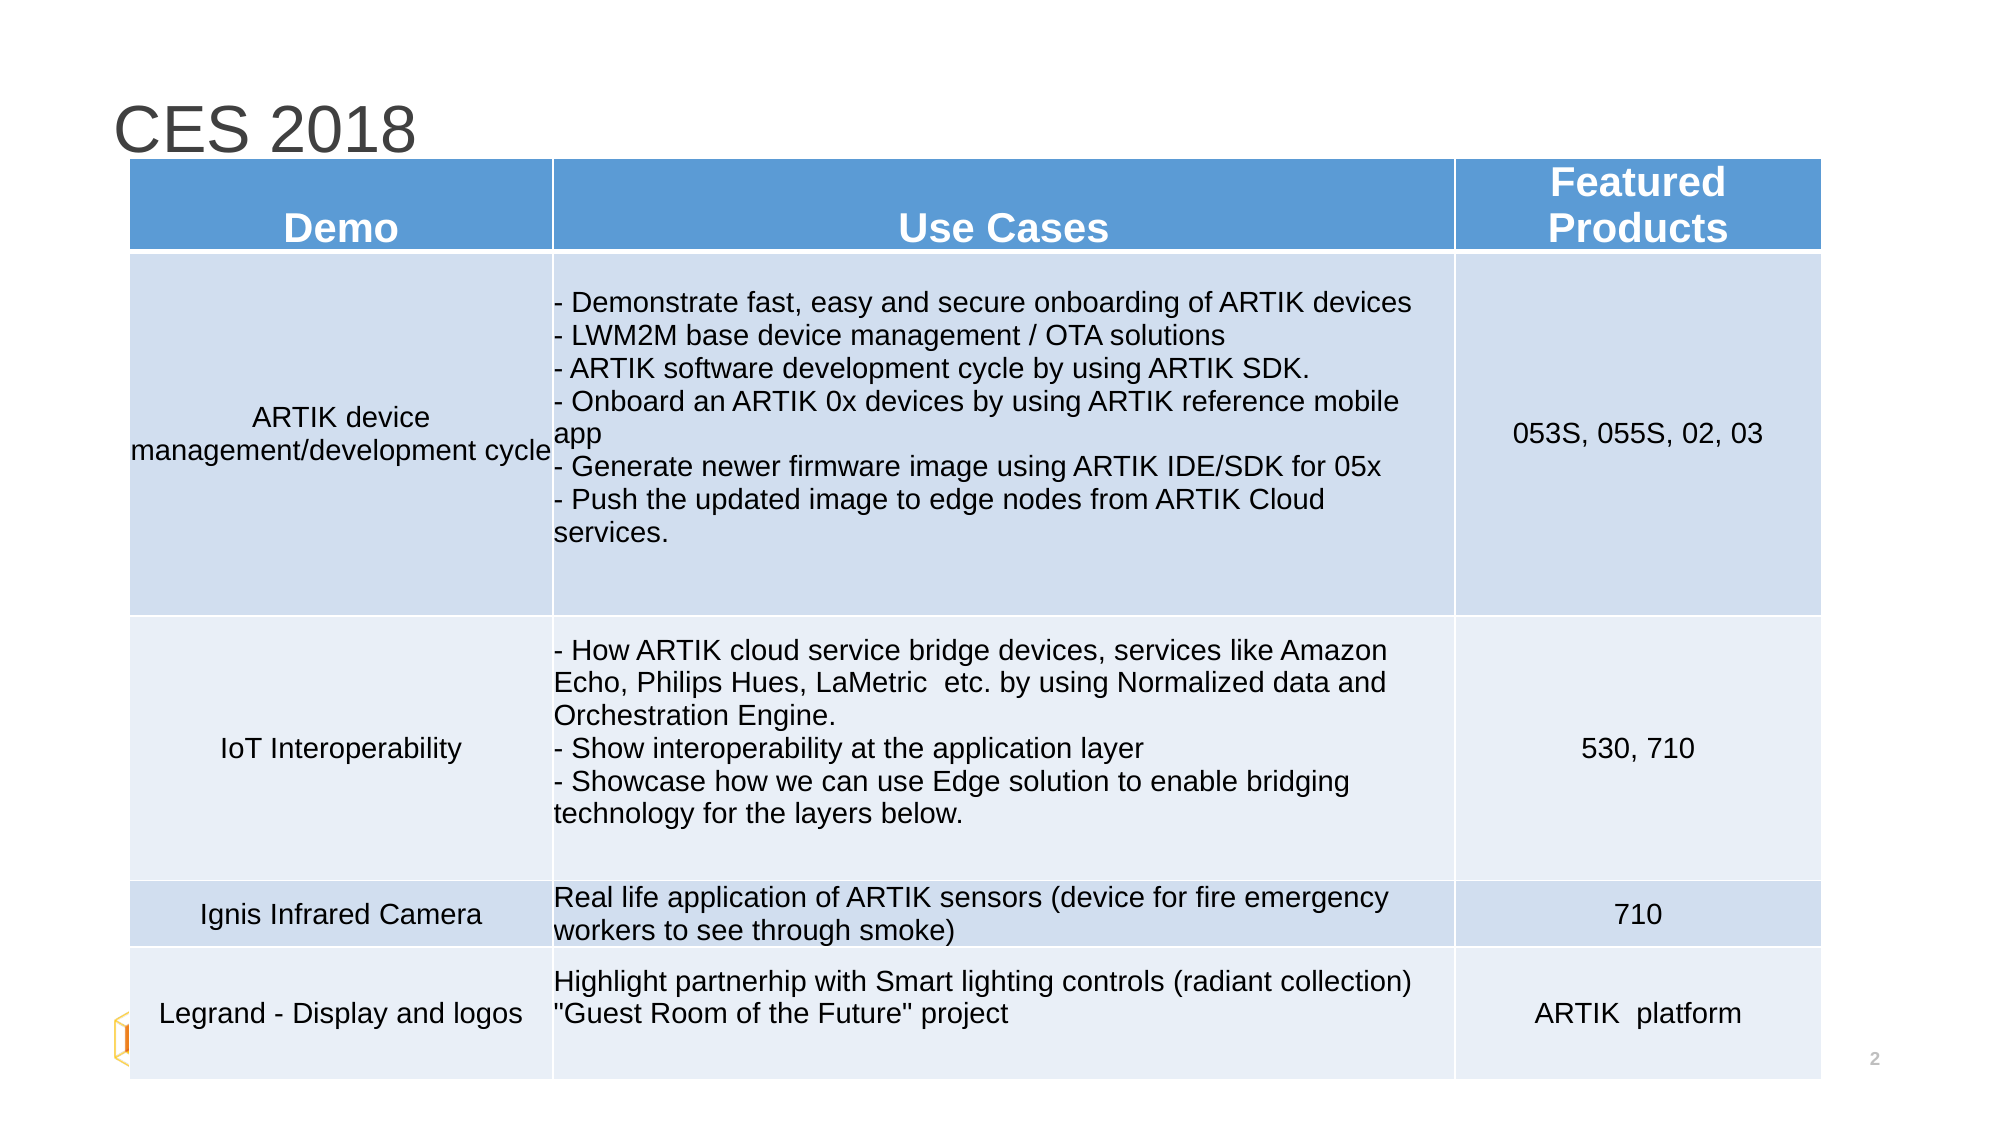

# CES 2018
| Demo | Use Cases | Featured Products |
| --- | --- | --- |
| ARTIK device management/development cycle | - Demonstrate fast, easy and secure onboarding of ARTIK devices - LWM2M base device management / OTA solutions - ARTIK software development cycle by using ARTIK SDK.  - Onboard an ARTIK 0x devices by using ARTIK reference mobile app - Generate newer firmware image using ARTIK IDE/SDK for 05x - Push the updated image to edge nodes from ARTIK Cloud services. | 053S, 055S, 02, 03 |
| IoT Interoperability | - How ARTIK cloud service bridge devices, services like Amazon Echo, Philips Hues, LaMetric  etc. by using Normalized data and Orchestration Engine.  - Show interoperability at the application layer - Showcase how we can use Edge solution to enable bridging technology for the layers below. | 530, 710 |
| Ignis Infrared Camera | Real life application of ARTIK sensors (device for fire emergency workers to see through smoke) | 710 |
| Legrand - Display and logos | Highlight partnerhip with Smart lighting controls (radiant collection) "Guest Room of the Future" project | ARTIK platform |